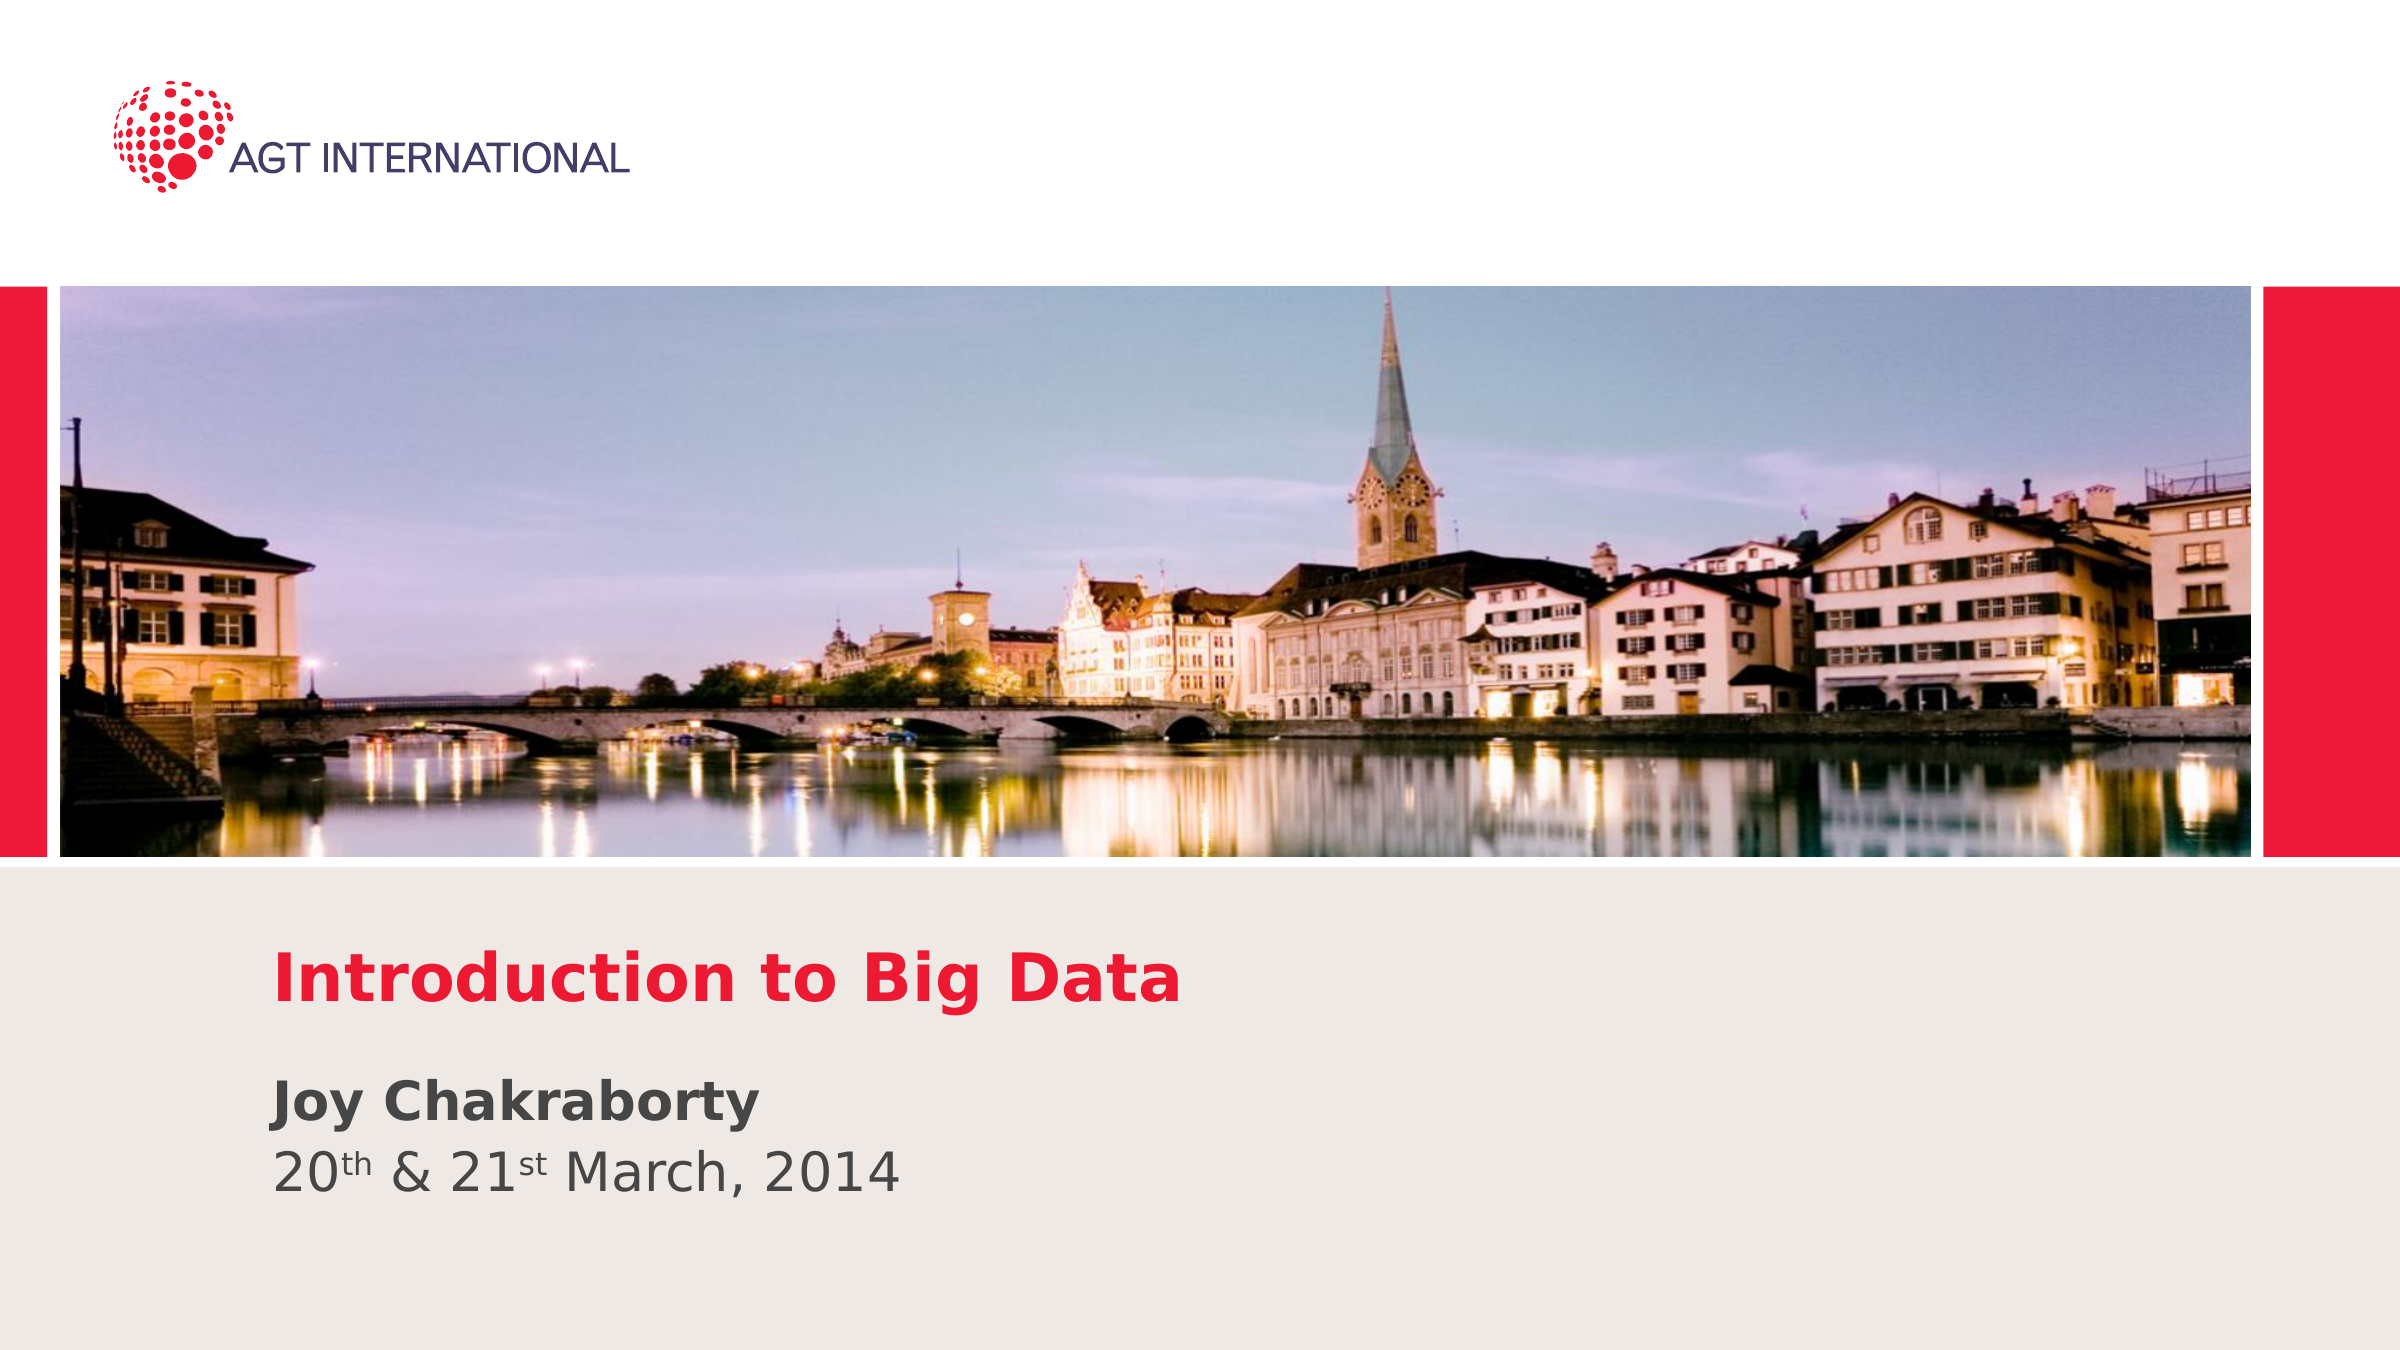

# Introduction to Big Data
Joy Chakraborty
20th & 21st March, 2014